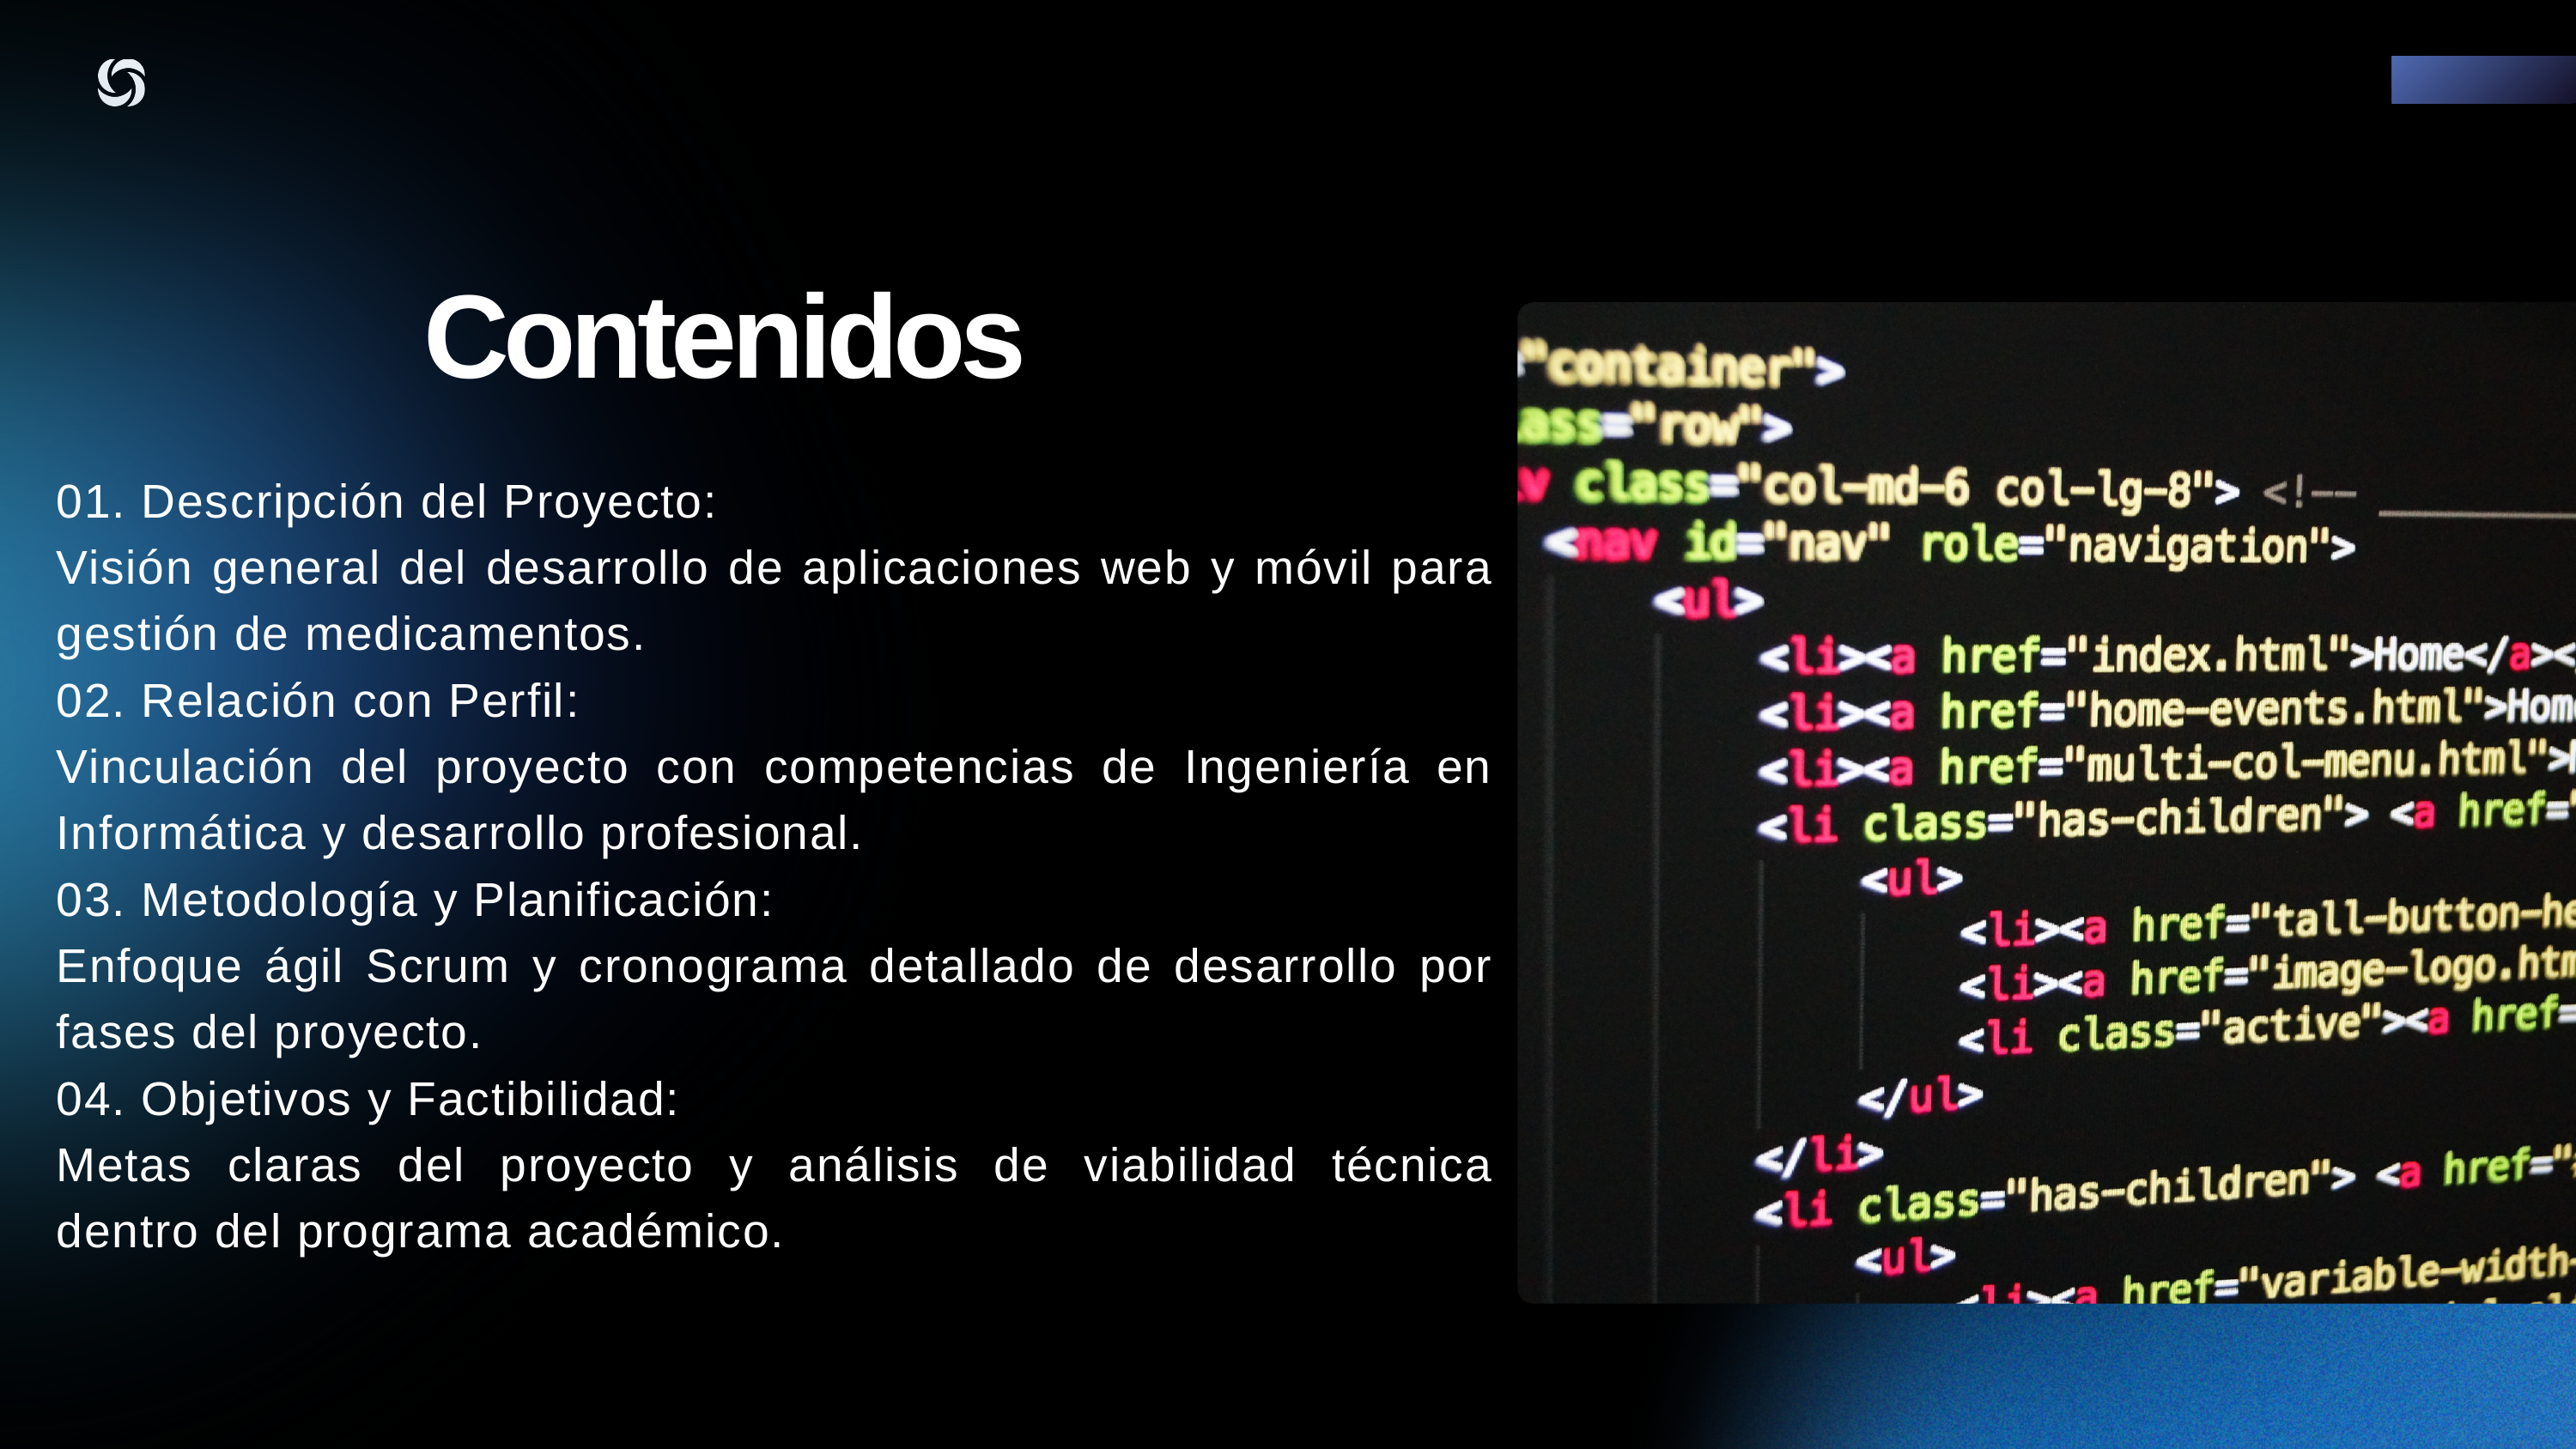

Contenidos

01. Descripción del Proyecto:
Visión general del desarrollo de aplicaciones web y móvil para gestión de medicamentos.
02. Relación con Perfil:
Vinculación del proyecto con competencias de Ingeniería en Informática y desarrollo profesional.
03. Metodología y Planificación:
Enfoque ágil Scrum y cronograma detallado de desarrollo por fases del proyecto.
04. Objetivos y Factibilidad:
Metas claras del proyecto y análisis de viabilidad técnica dentro del programa académico.